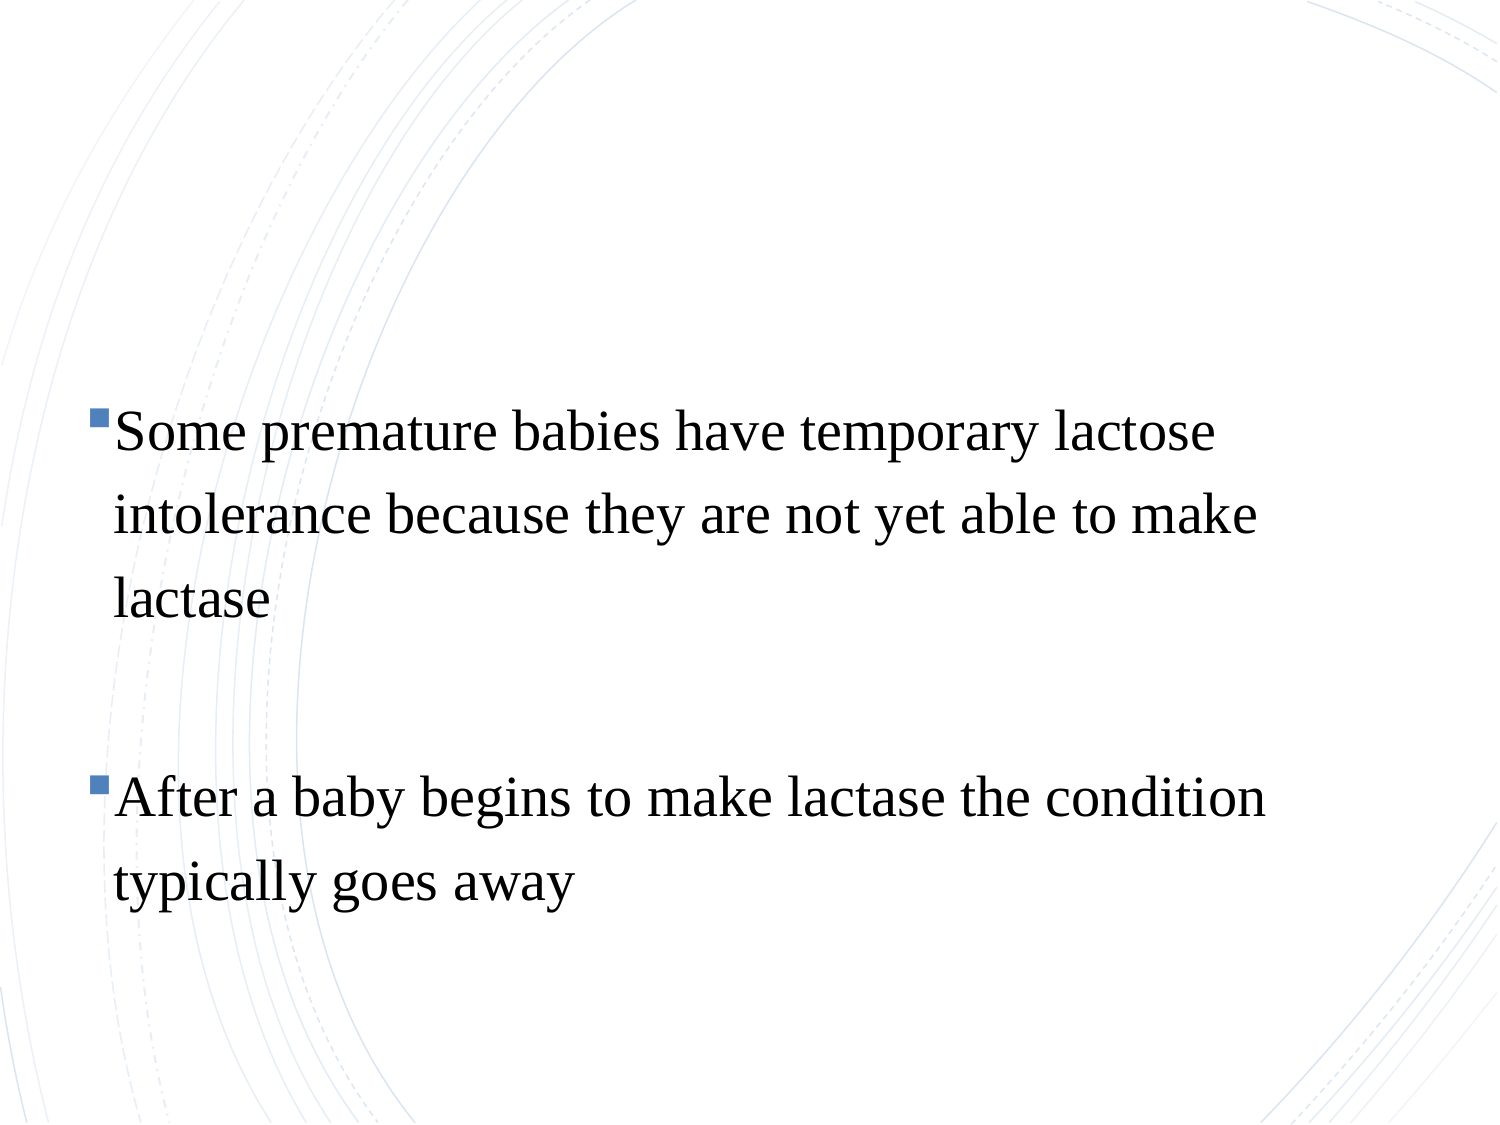

#
Some premature babies have temporary lactose intolerance because they are not yet able to make lactase

After a baby begins to make lactase the condition typically goes away